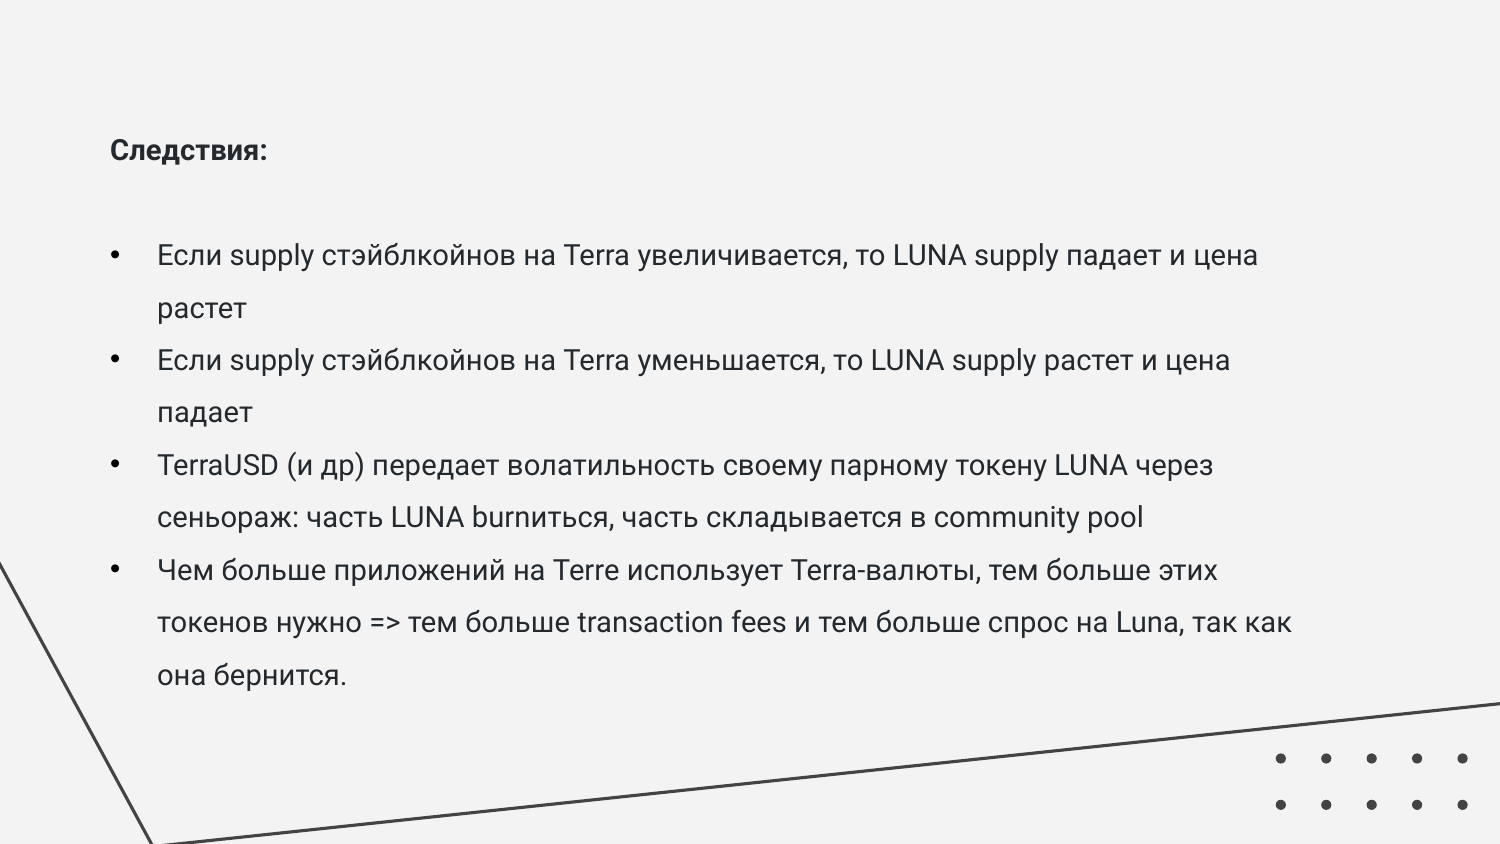

Следствия:

Если supply стэйблкойнов на Terra увеличивается, то LUNA supply падает и цена растет
Если supply стэйблкойнов на Terra уменьшается, то LUNA supply растет и цена падает
TerraUSD (и др) передает волатильность своему парному токену LUNA через сеньораж: часть LUNA burnиться, часть складывается в community pool
Чем больше приложений на Terre использует Terra-валюты, тем больше этих токенов нужно => тем больше transaction fees и тем больше спрос на Luna, так как она бернится.